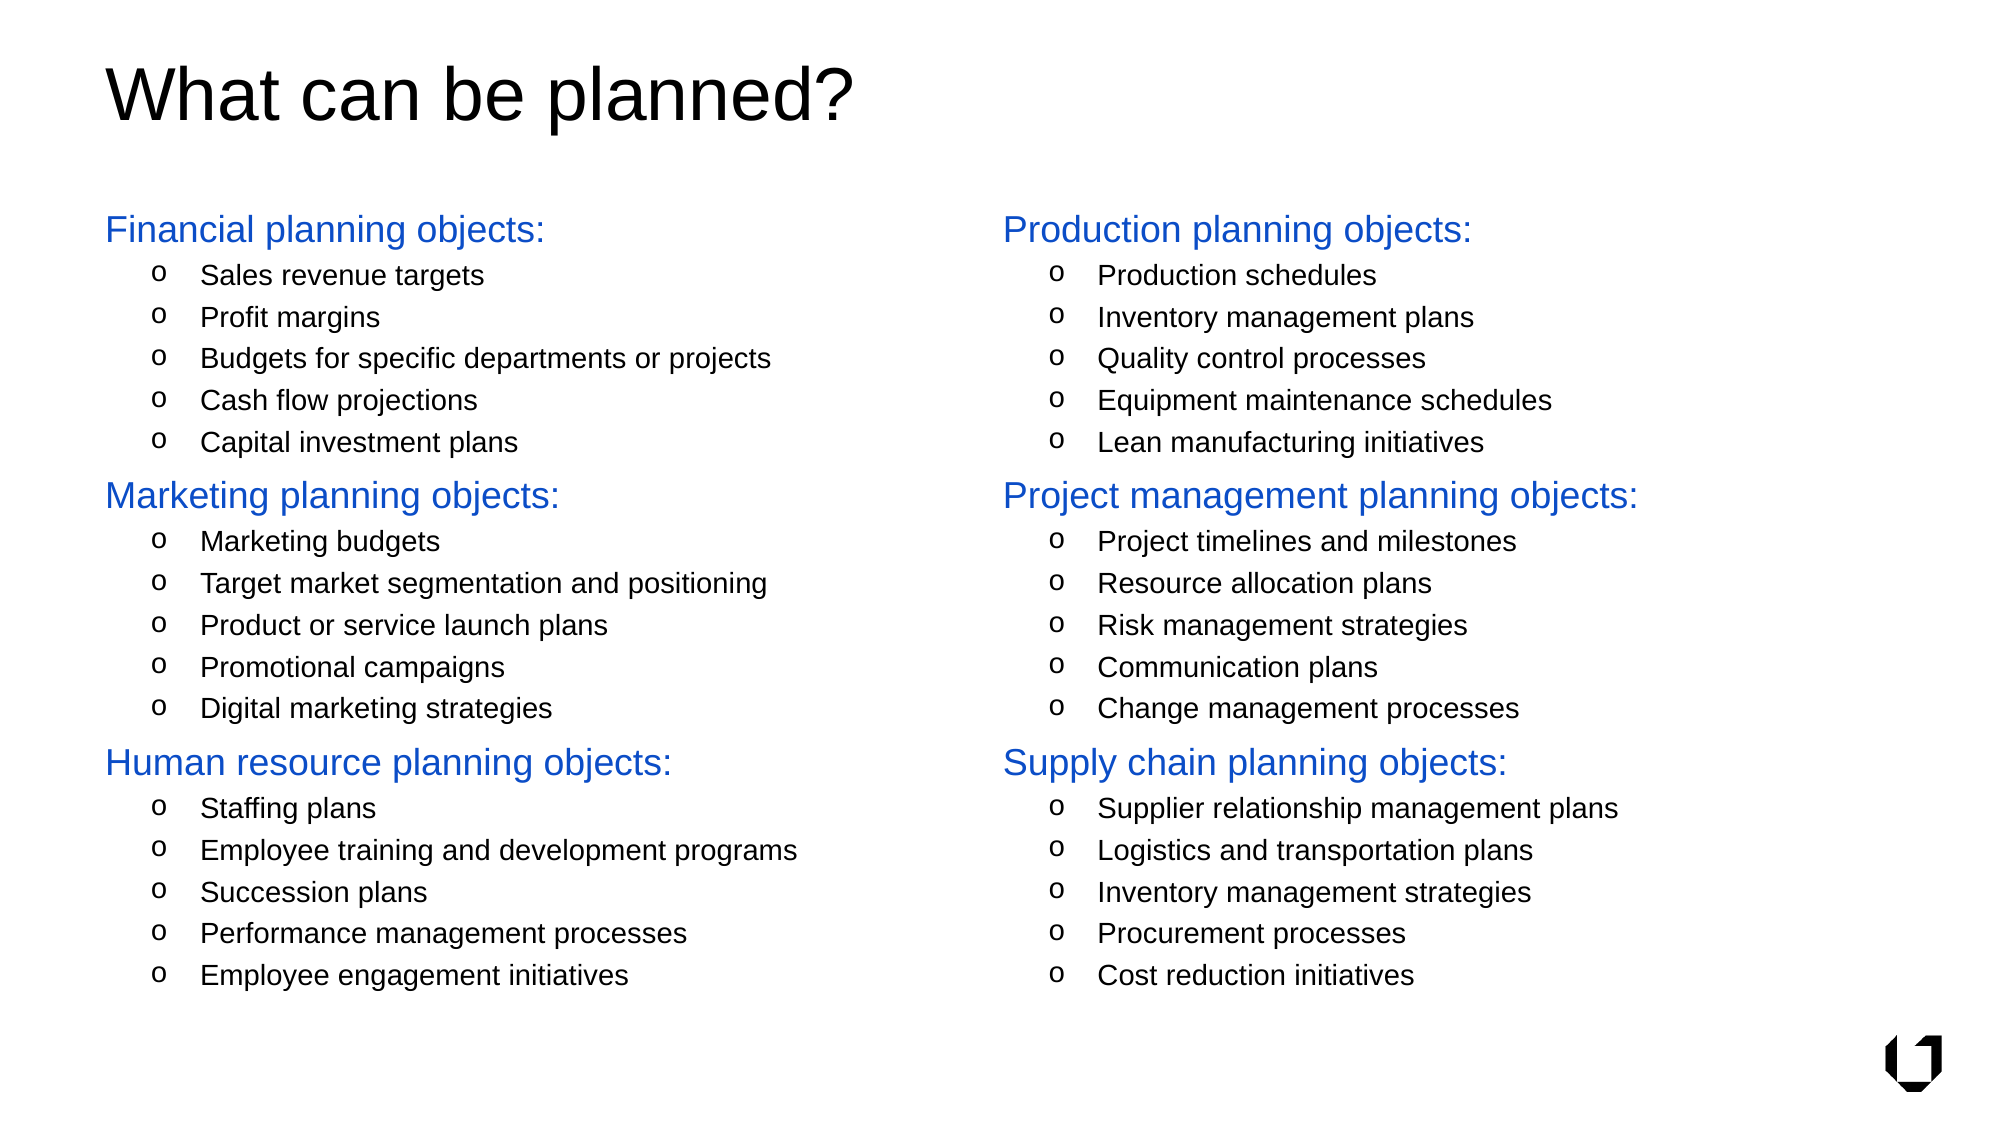

# What can be planned?
Financial planning objects:
Sales revenue targets
Profit margins
Budgets for specific departments or projects
Cash flow projections
Capital investment plans
Marketing planning objects:
Marketing budgets
Target market segmentation and positioning
Product or service launch plans
Promotional campaigns
Digital marketing strategies
Human resource planning objects:
Staffing plans
Employee training and development programs
Succession plans
Performance management processes
Employee engagement initiatives

Production planning objects:
Production schedules
Inventory management plans
Quality control processes
Equipment maintenance schedules
Lean manufacturing initiatives
Project management planning objects:
Project timelines and milestones
Resource allocation plans
Risk management strategies
Communication plans
Change management processes
Supply chain planning objects:
Supplier relationship management plans
Logistics and transportation plans
Inventory management strategies
Procurement processes
Cost reduction initiatives